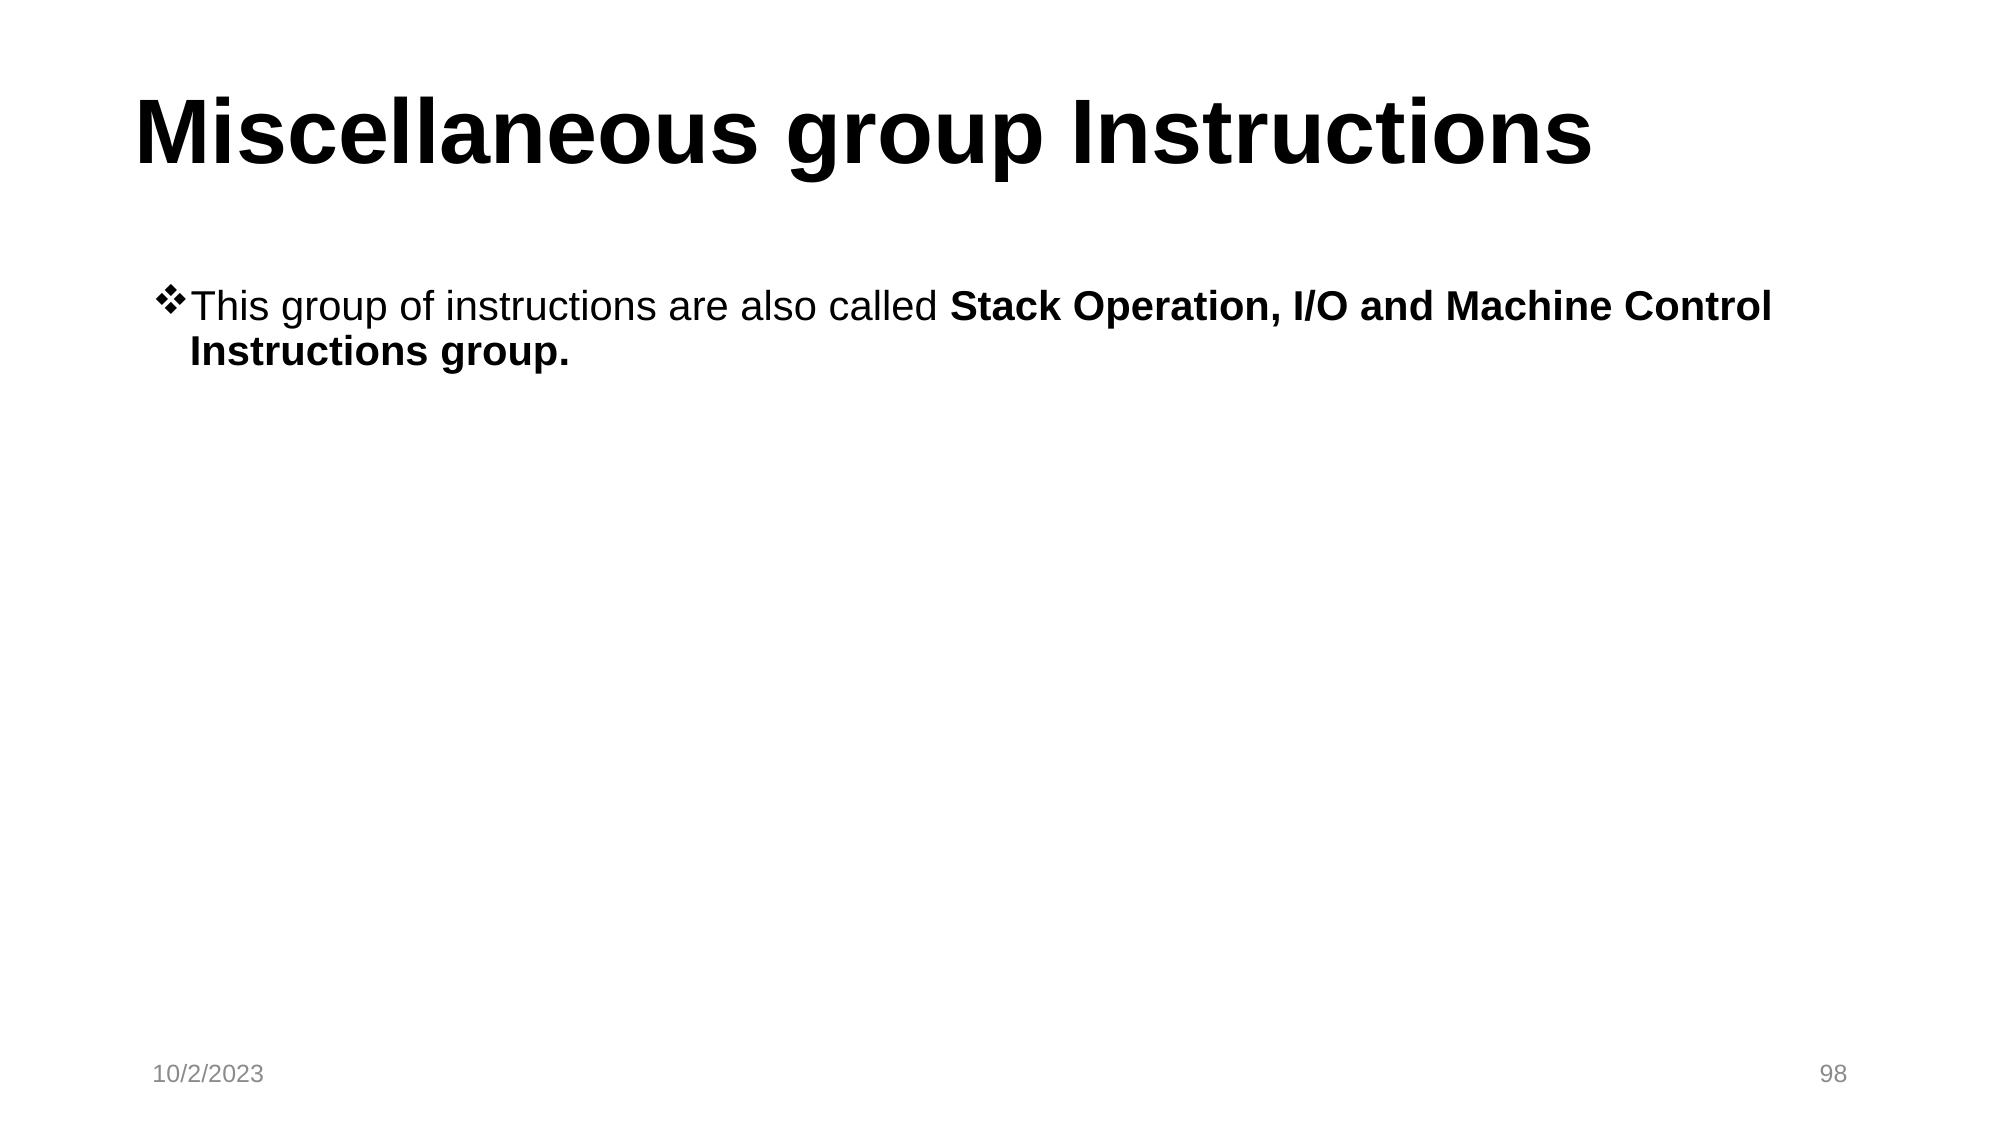

# Miscellaneous group Instructions
This group of instructions are also called Stack Operation, I/O and Machine Control Instructions group.
10/2/2023
98